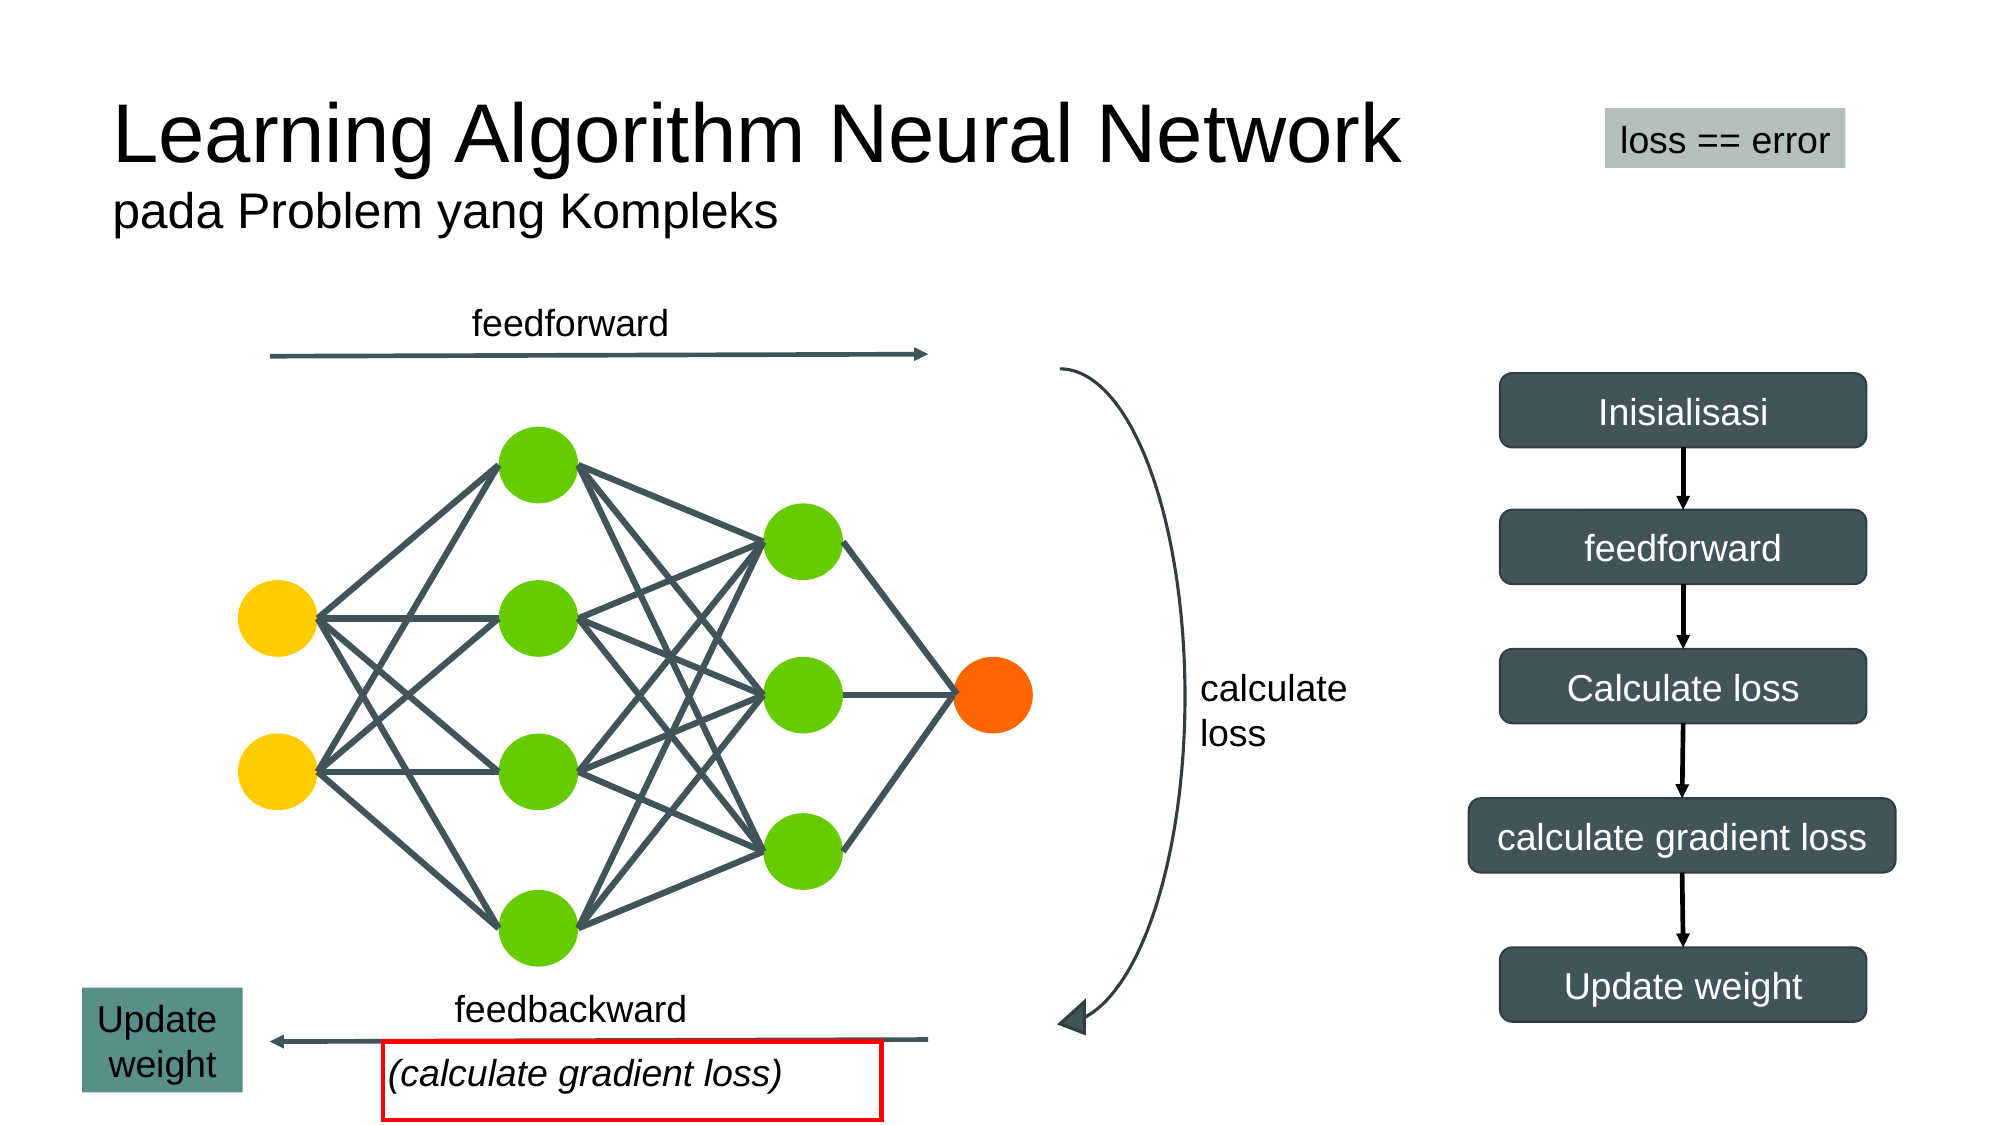

Learning Algorithm Neural Network
pada Problem yang Kompleks
loss == error
feedforward

Inisialisasi

feedforward
Calculate loss
calculate
loss
calculate gradient loss
Update weight
feedbackward
Update
weight
(calculate gradient loss)